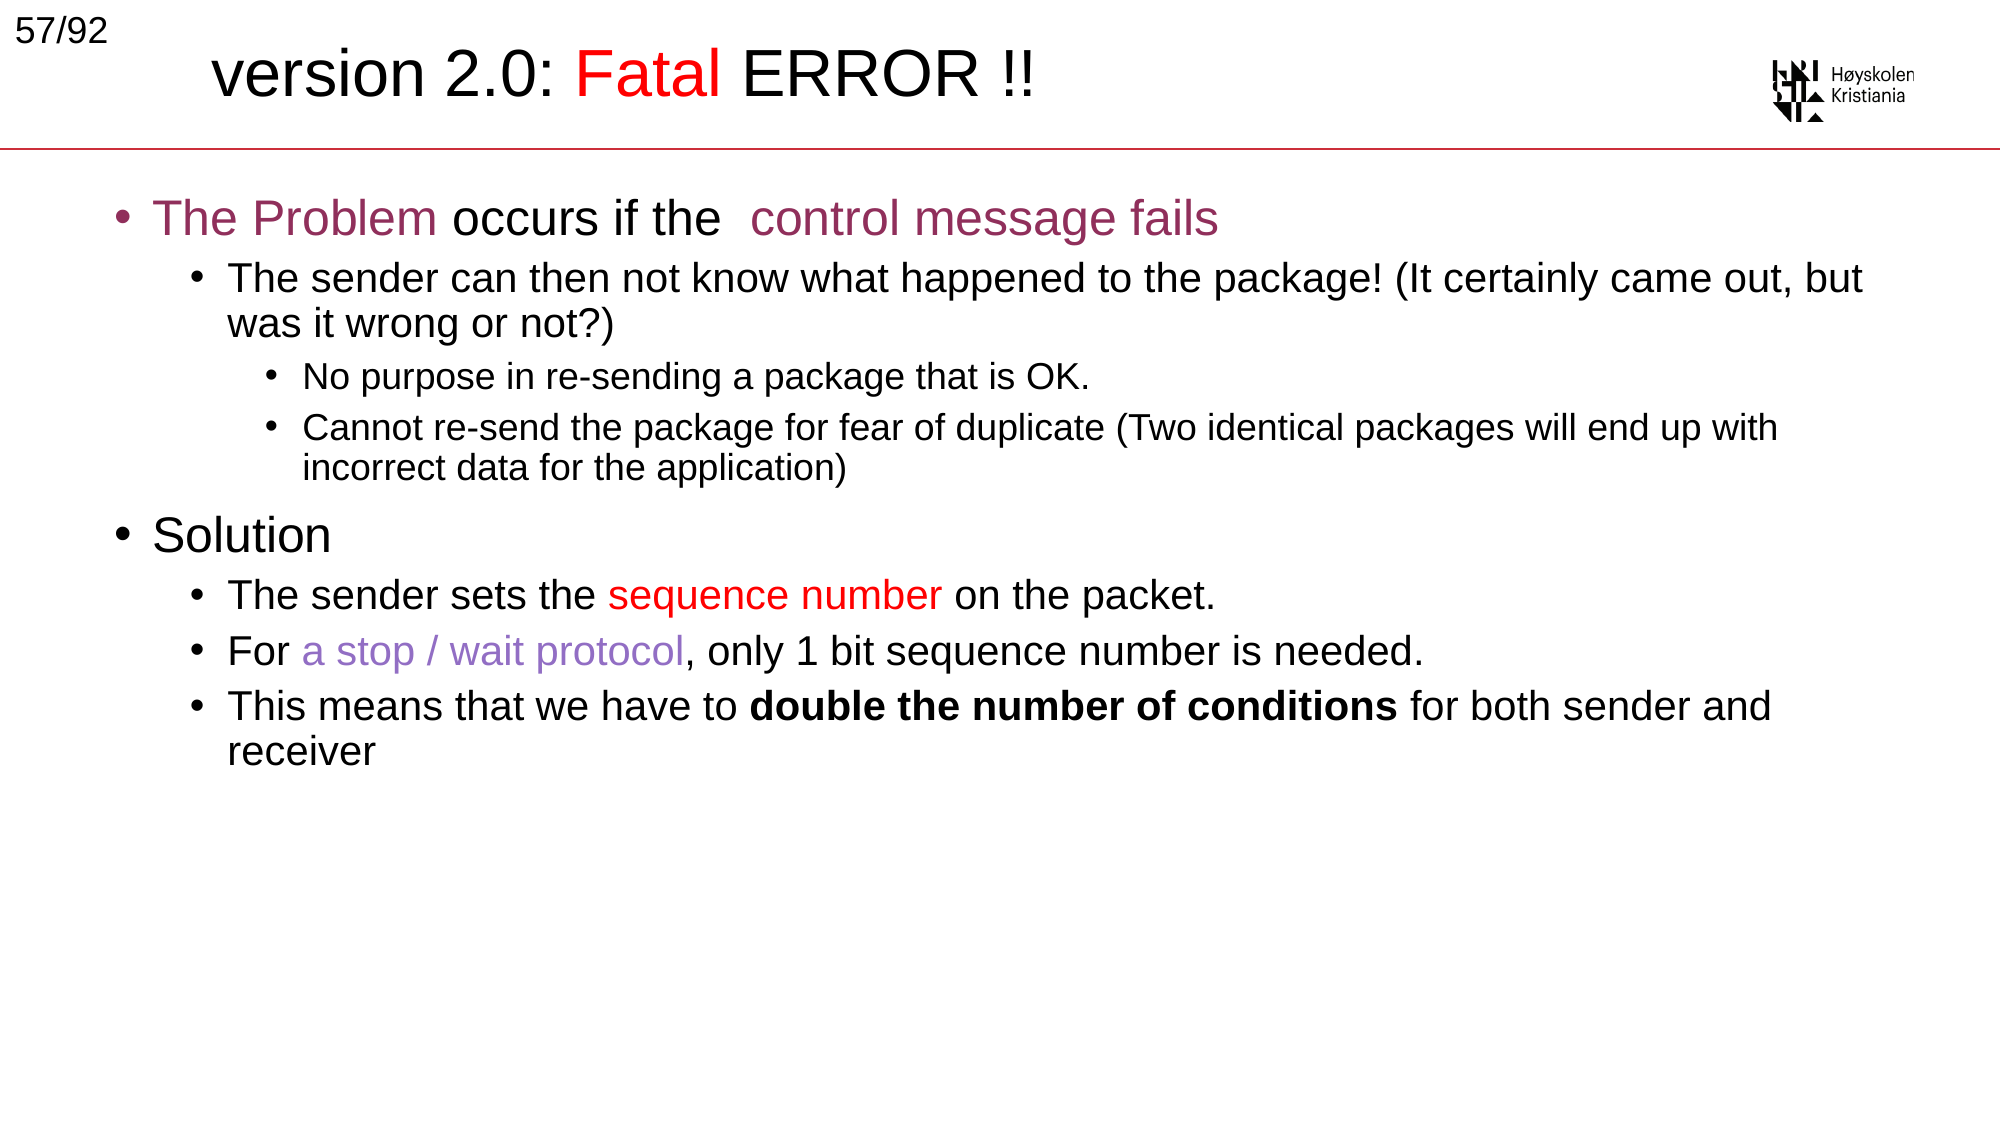

57/92
# version 2.0: Fatal ERROR !!
The Problem occurs if the  control message fails
The sender can then not know what happened to the package! (It certainly came out, but was it wrong or not?)
No purpose in re-sending a package that is OK.
Cannot re-send the package for fear of duplicate (Two identical packages will end up with incorrect data for the application)
Solution
The sender sets the sequence number on the packet.
For a stop / wait protocol, only 1 bit sequence number is needed.
This means that we have to double the number of conditions for both sender and receiver